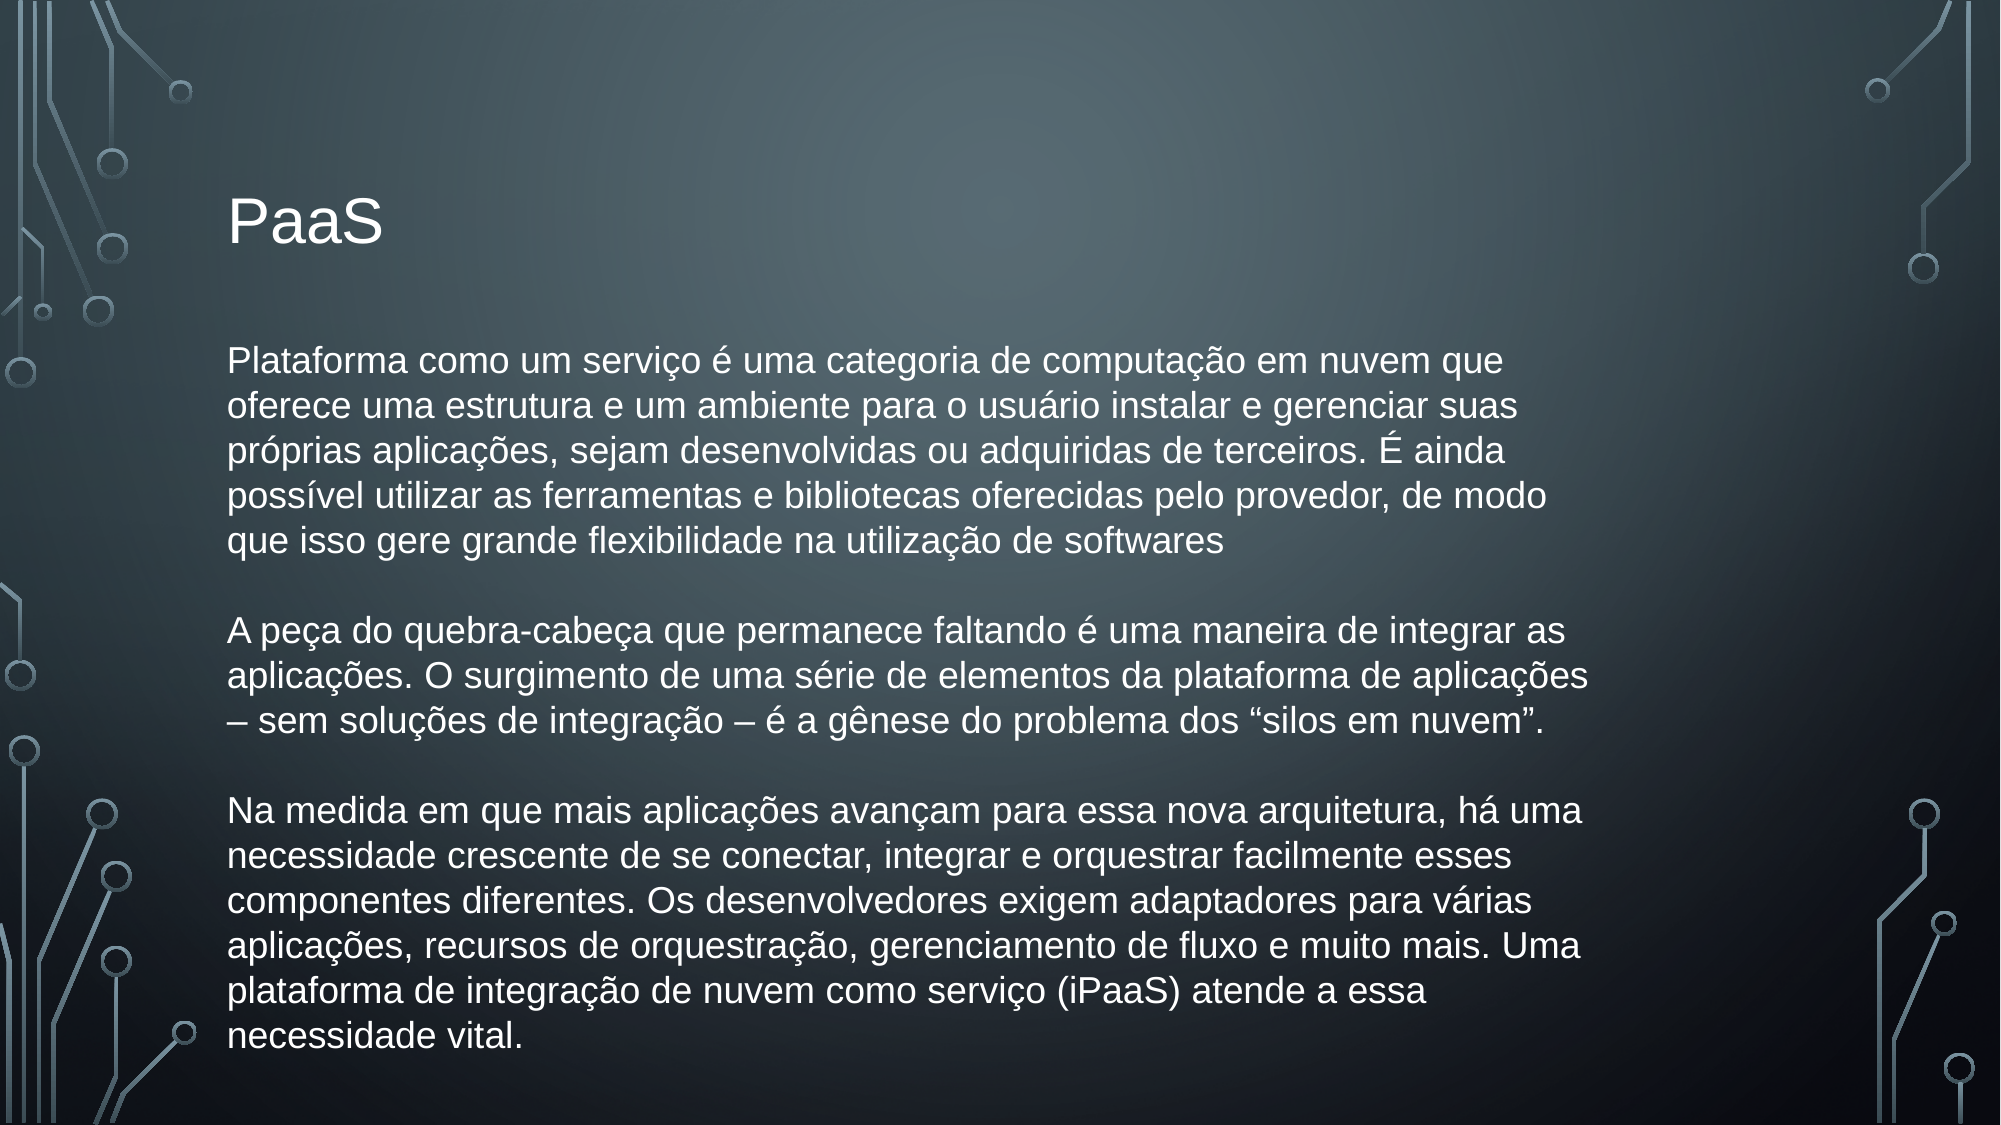

PaaS
Plataforma como um serviço é uma categoria de computação em nuvem que oferece uma estrutura e um ambiente para o usuário instalar e gerenciar suas próprias aplicações, sejam desenvolvidas ou adquiridas de terceiros. É ainda possível utilizar as ferramentas e bibliotecas oferecidas pelo provedor, de modo que isso gere grande flexibilidade na utilização de softwares
A peça do quebra-cabeça que permanece faltando é uma maneira de integrar as aplicações. O surgimento de uma série de elementos da plataforma de aplicações – sem soluções de integração – é a gênese do problema dos “silos em nuvem”.
Na medida em que mais aplicações avançam para essa nova arquitetura, há uma necessidade crescente de se conectar, integrar e orquestrar facilmente esses componentes diferentes. Os desenvolvedores exigem adaptadores para várias aplicações, recursos de orquestração, gerenciamento de fluxo e muito mais. Uma plataforma de integração de nuvem como serviço (iPaaS) atende a essa necessidade vital.
#